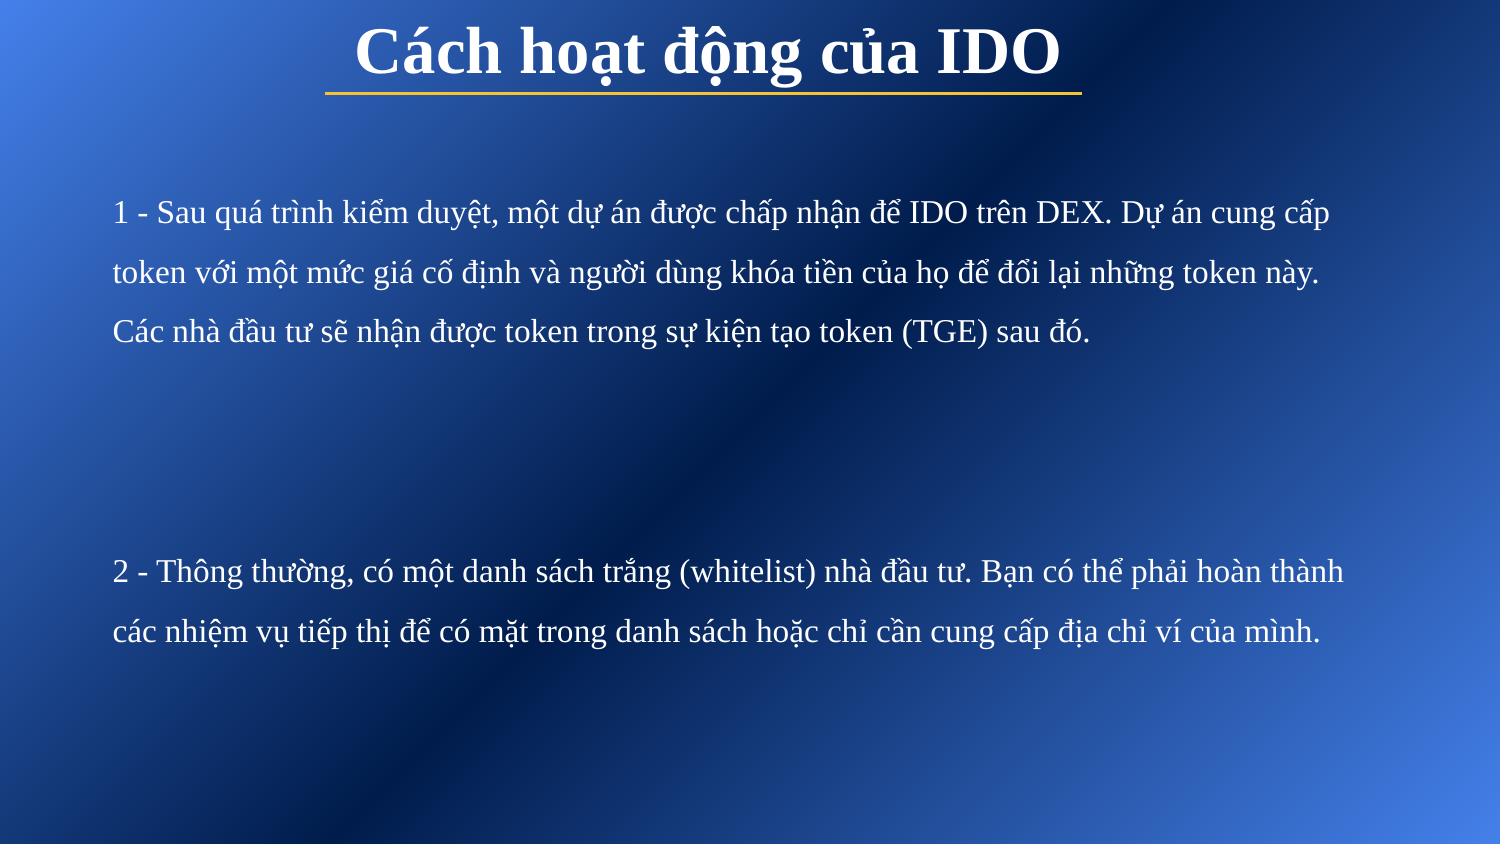

Cách hoạt động của IDO
1 - Sau quá trình kiểm duyệt, một dự án được chấp nhận để IDO trên DEX. Dự án cung cấp token với một mức giá cố định và người dùng khóa tiền của họ để đổi lại những token này. Các nhà đầu tư sẽ nhận được token trong sự kiện tạo token (TGE) sau đó.

2 - Thông thường, có một danh sách trắng (whitelist) nhà đầu tư. Bạn có thể phải hoàn thành các nhiệm vụ tiếp thị để có mặt trong danh sách hoặc chỉ cần cung cấp địa chỉ ví của mình.